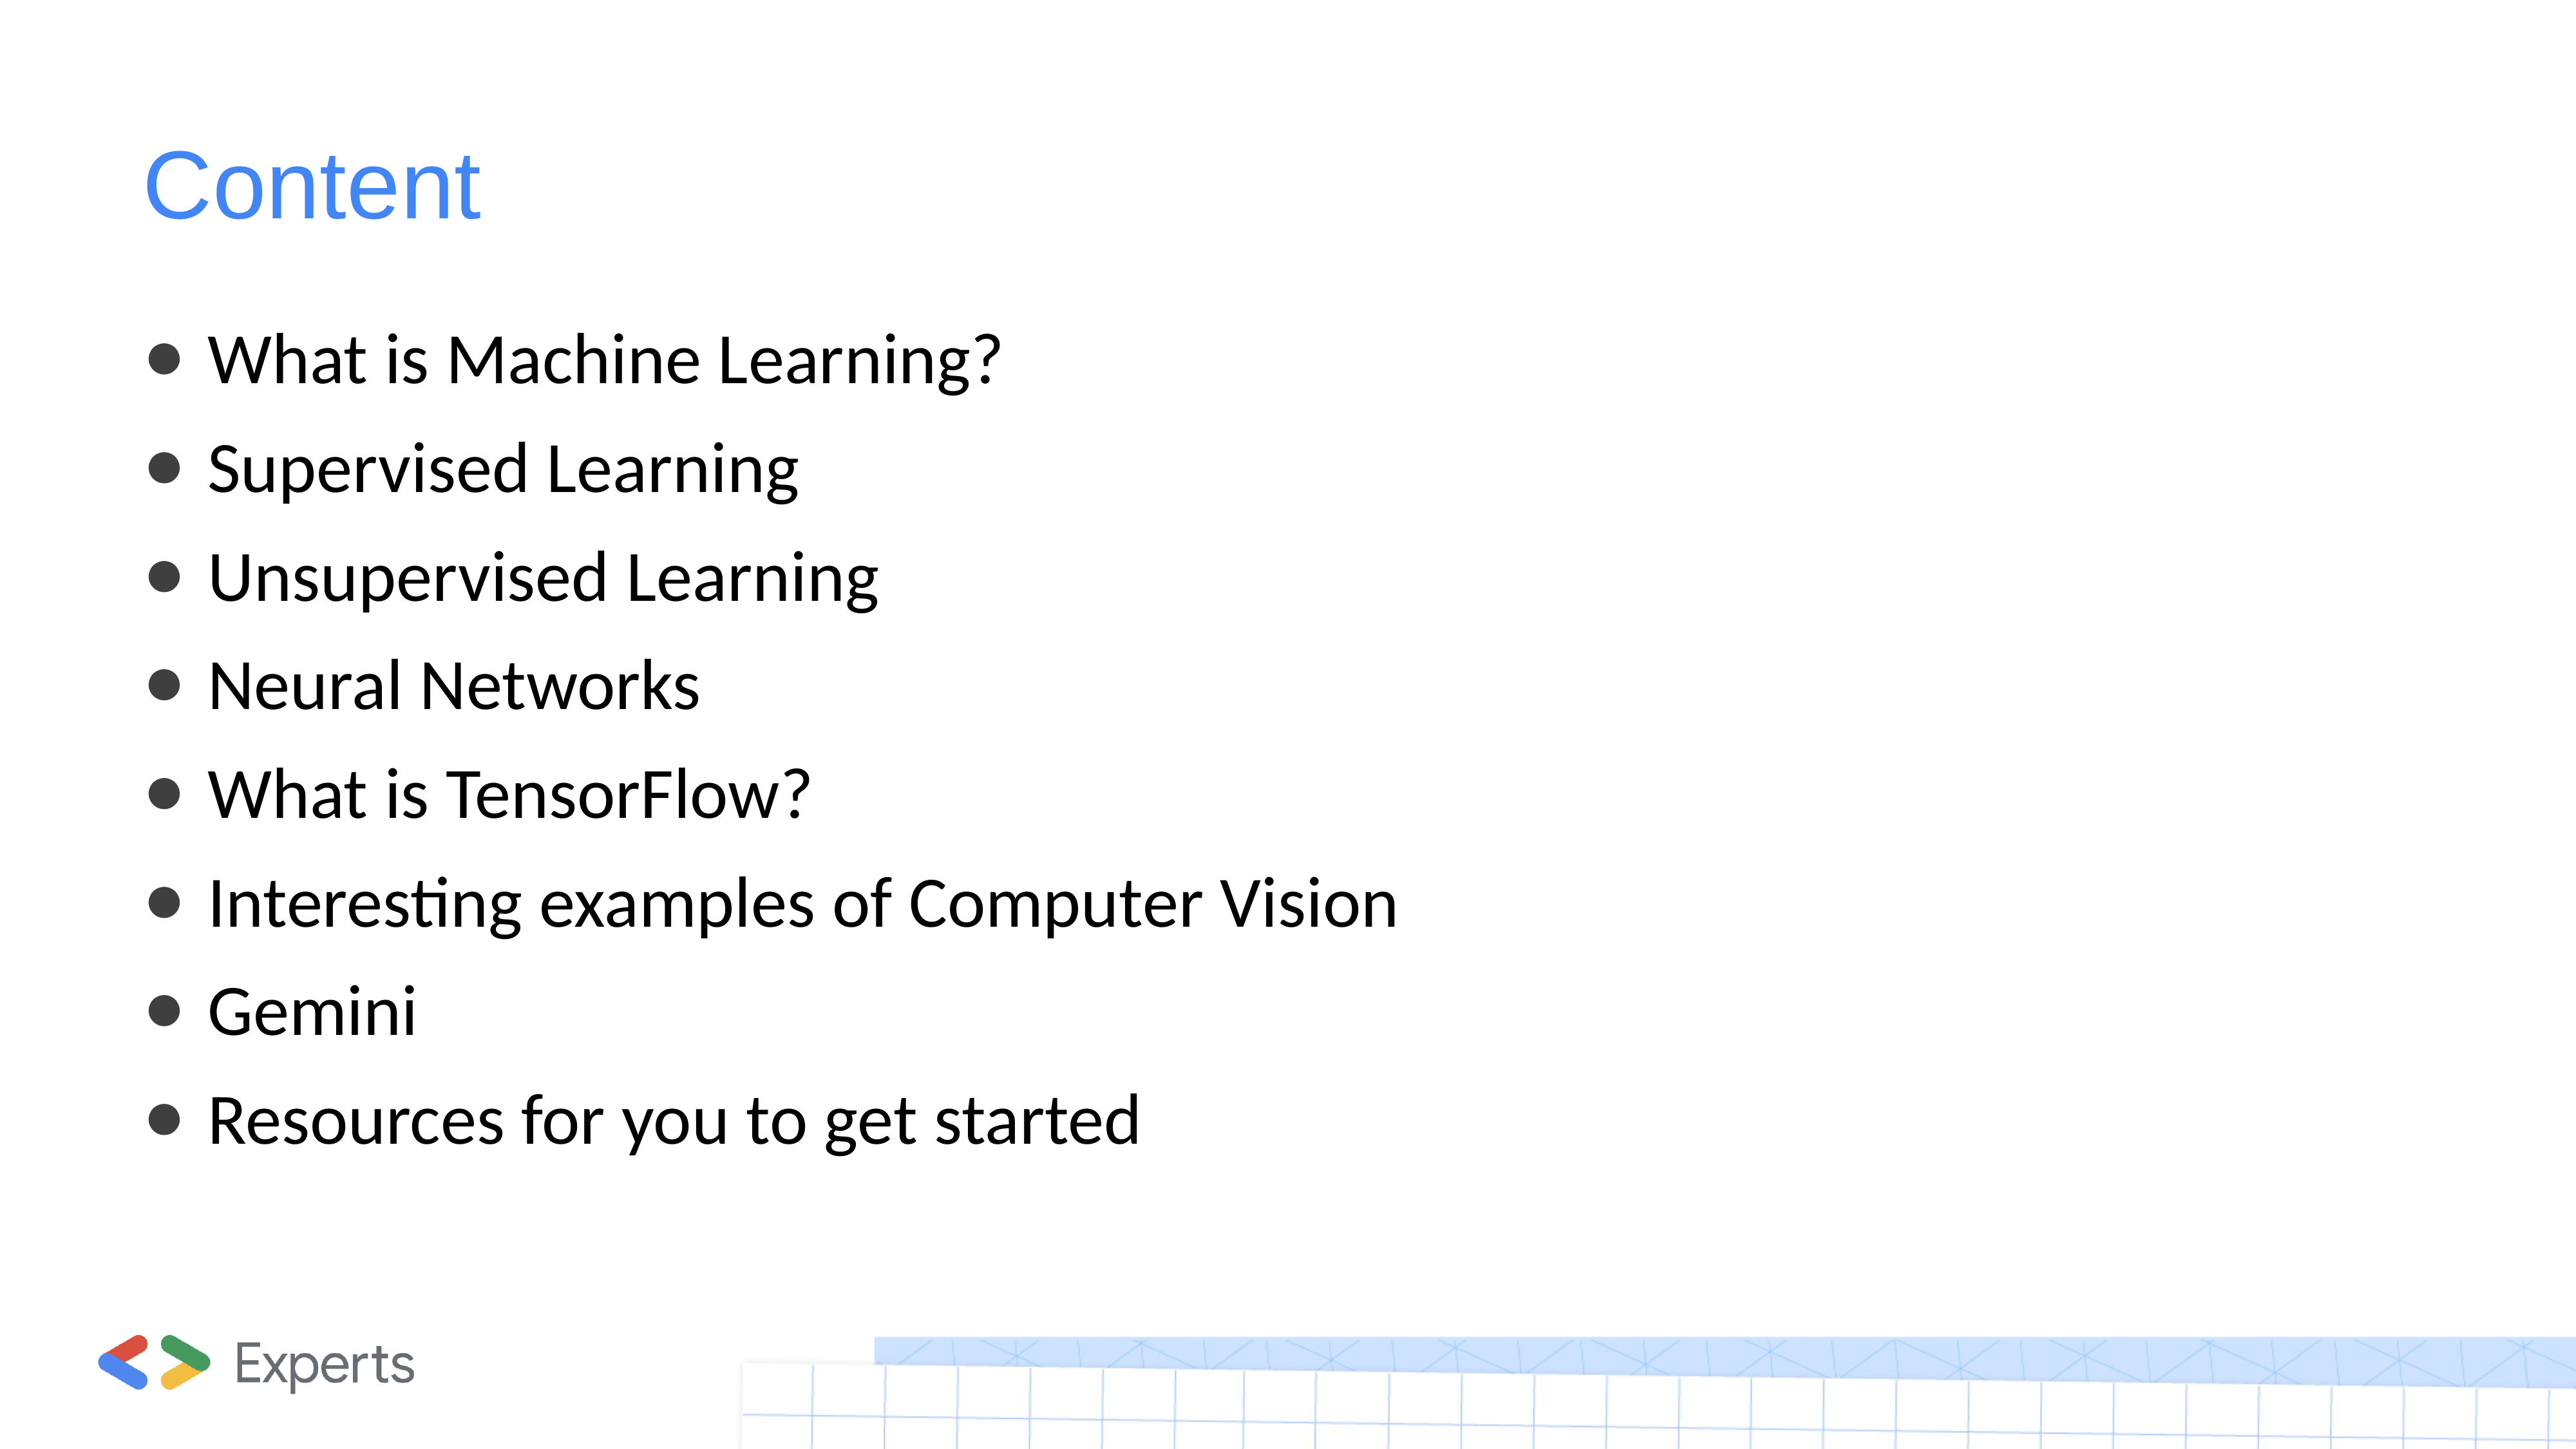

# Content
 What is Machine Learning?
 Supervised Learning
 Unsupervised Learning
 Neural Networks
 What is TensorFlow?
 Interesting examples of Computer Vision
 Gemini
 Resources for you to get started